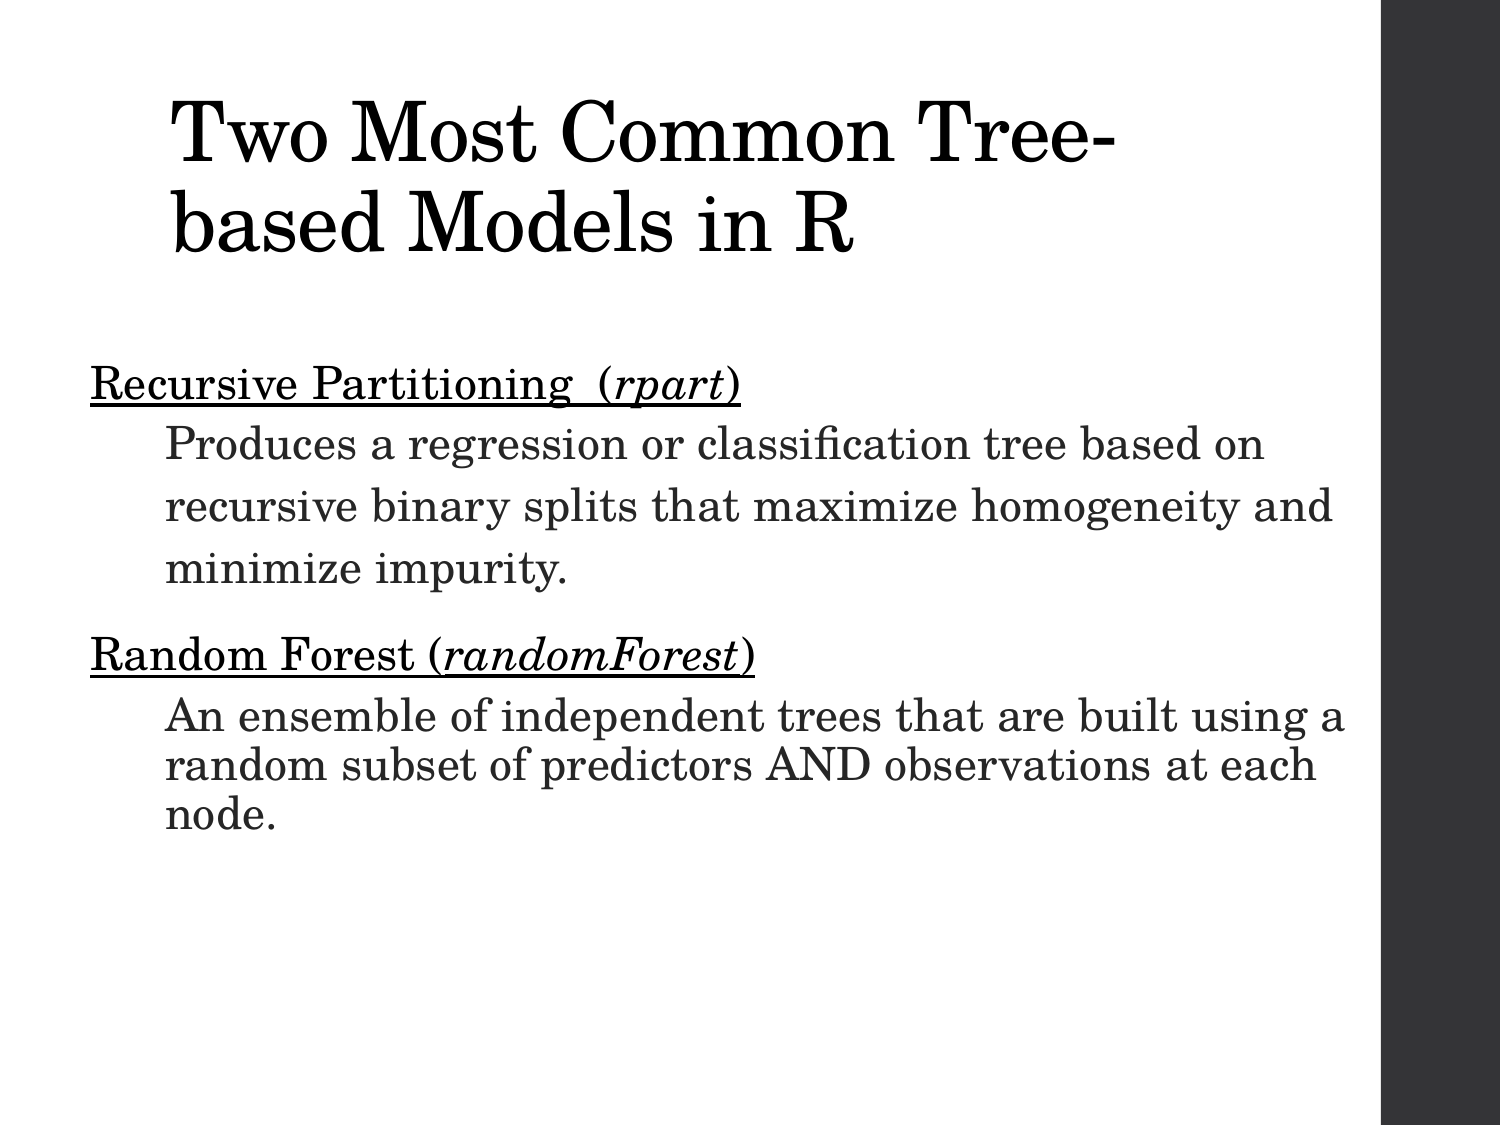

# Two Most Common Tree-based Models in R
Recursive Partitioning  (rpart)
Produces a regression or classification tree based on
recursive binary splits that maximize homogeneity and
minimize impurity.
Random Forest (randomForest)
An ensemble of independent trees that are built using a random subset of predictors AND observations at each node.